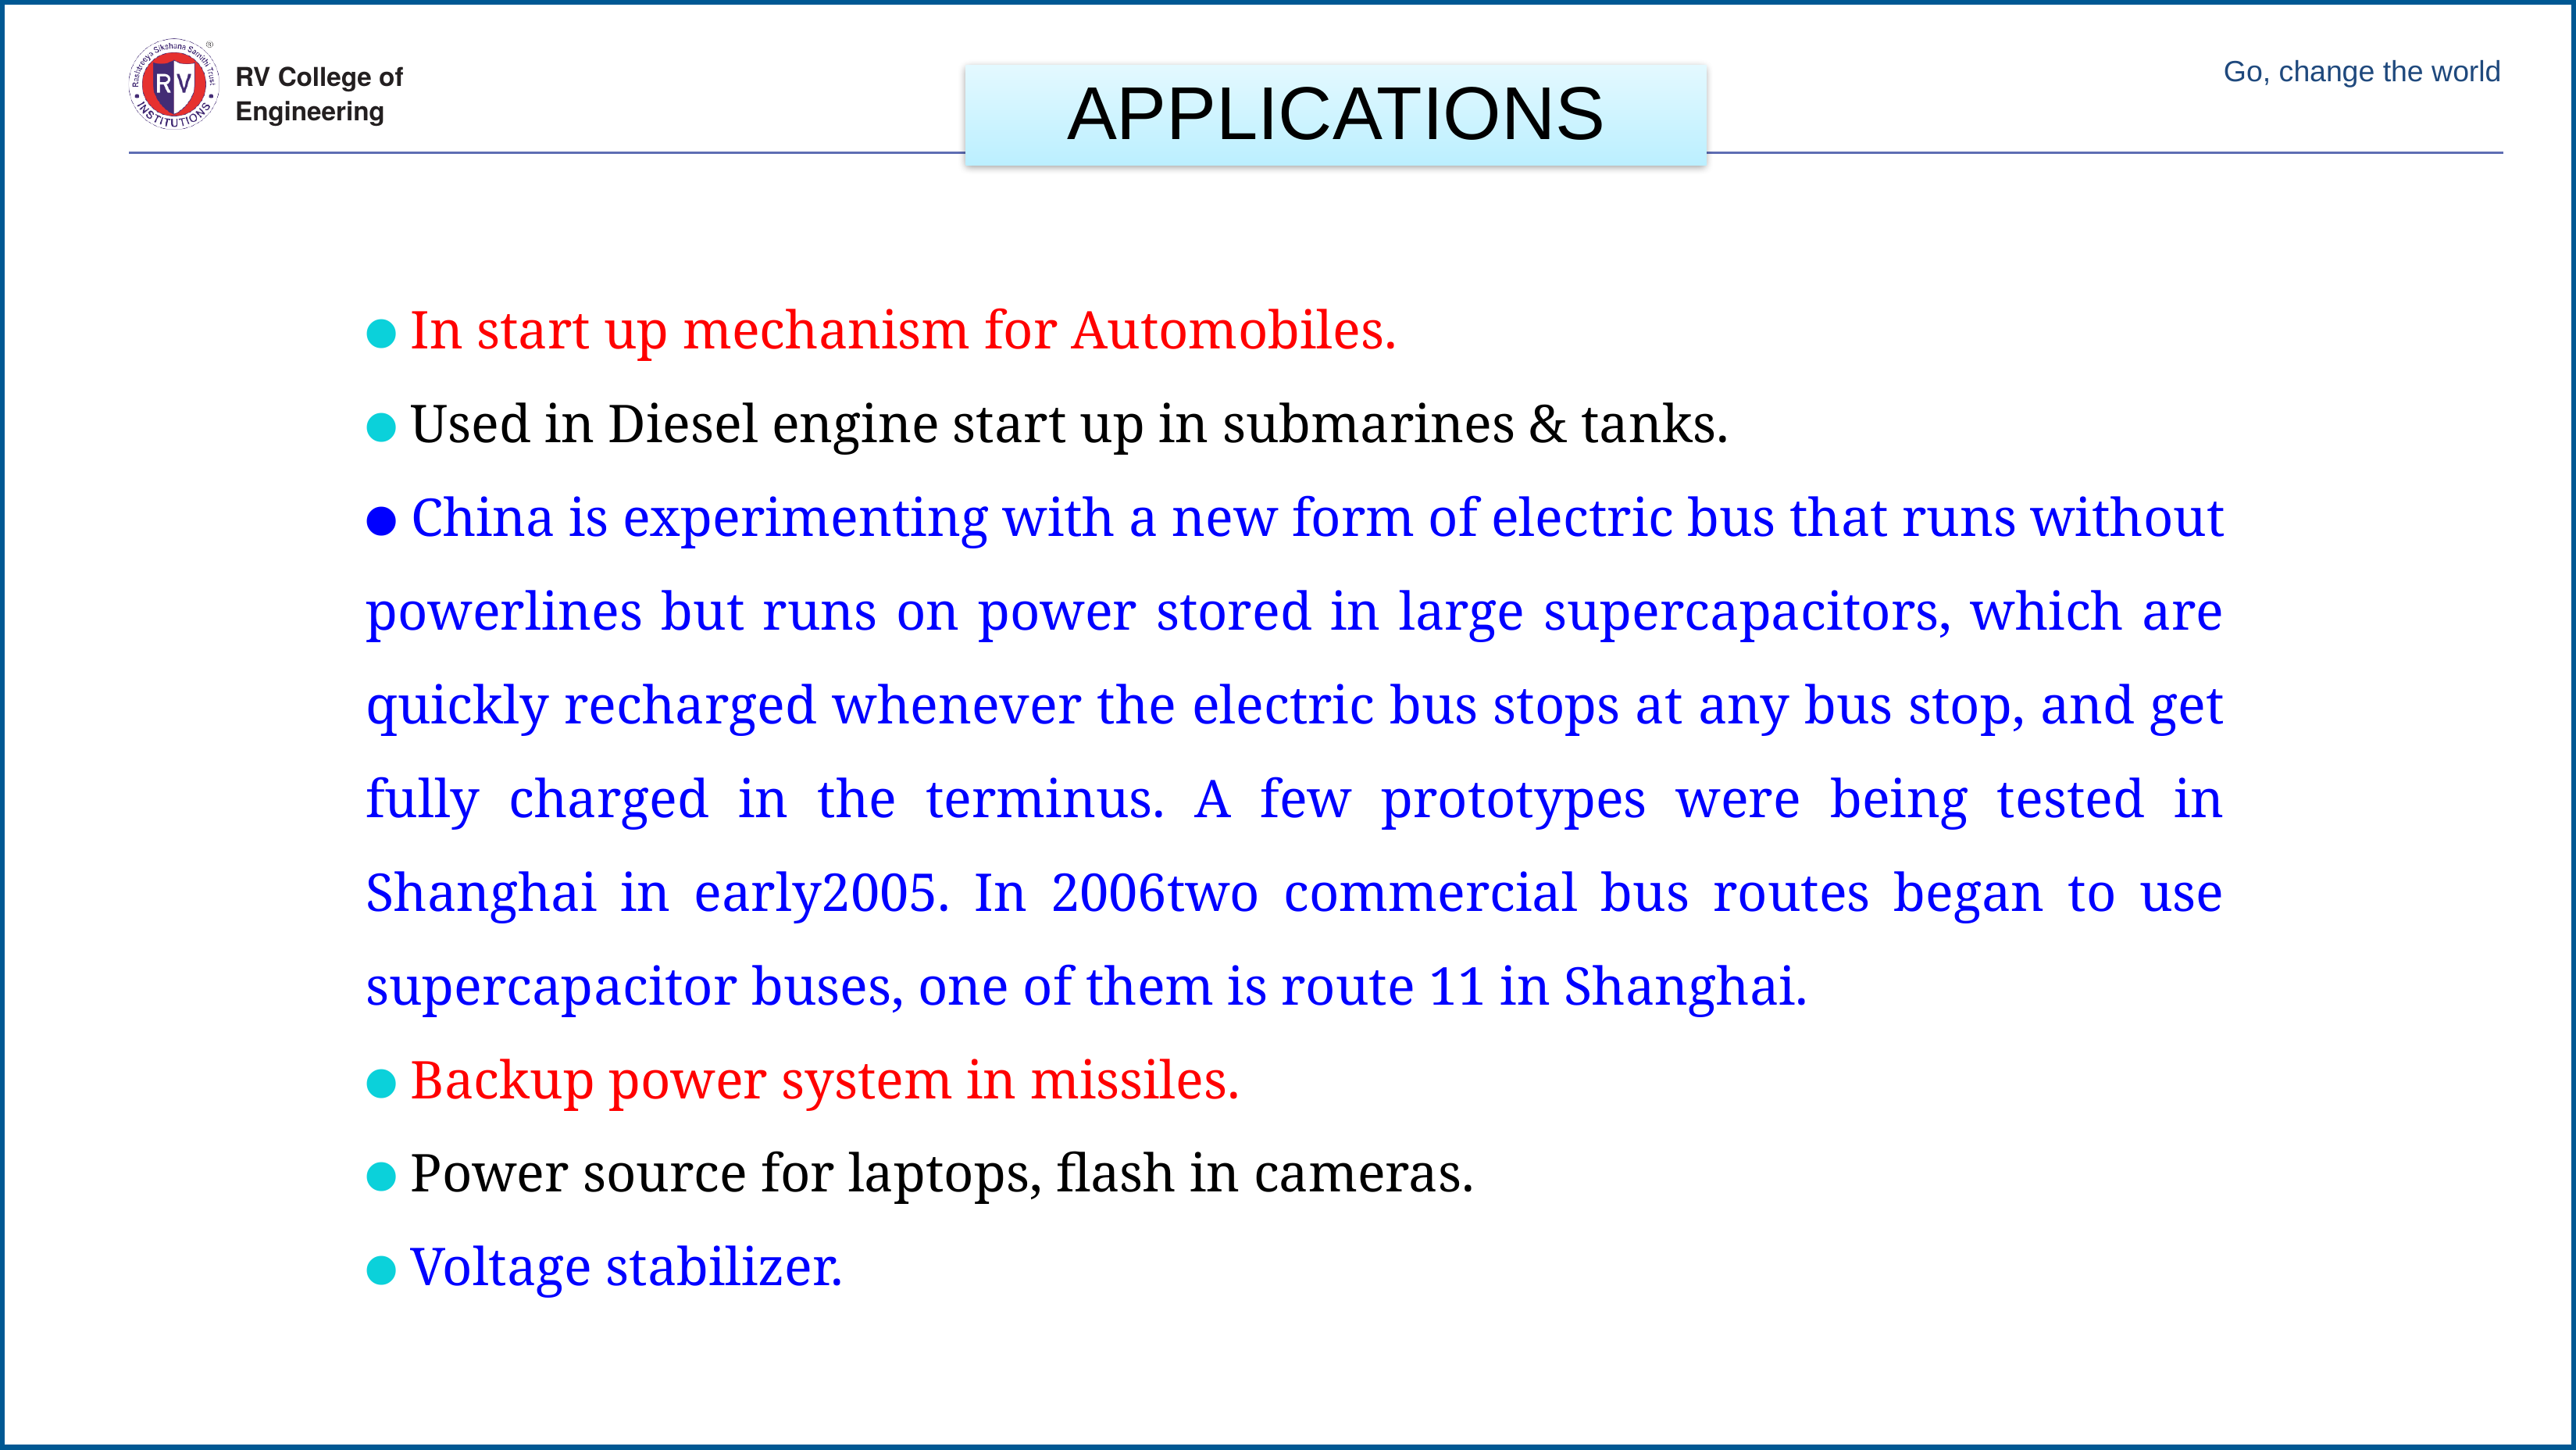

APPLICATIONS
⚫ In start up mechanism for Automobiles.
⚫ Used in Diesel engine start up in submarines & tanks.
⚫ China is experimenting with a new form of electric bus that runs without powerlines but runs on power stored in large supercapacitors, which are quickly recharged whenever the electric bus stops at any bus stop, and get fully charged in the terminus. A few prototypes were being tested in Shanghai in early2005. In 2006two commercial bus routes began to use supercapacitor buses, one of them is route 11 in Shanghai.
⚫ Backup power system in missiles.
⚫ Power source for laptops, flash in cameras.
⚫ Voltage stabilizer.